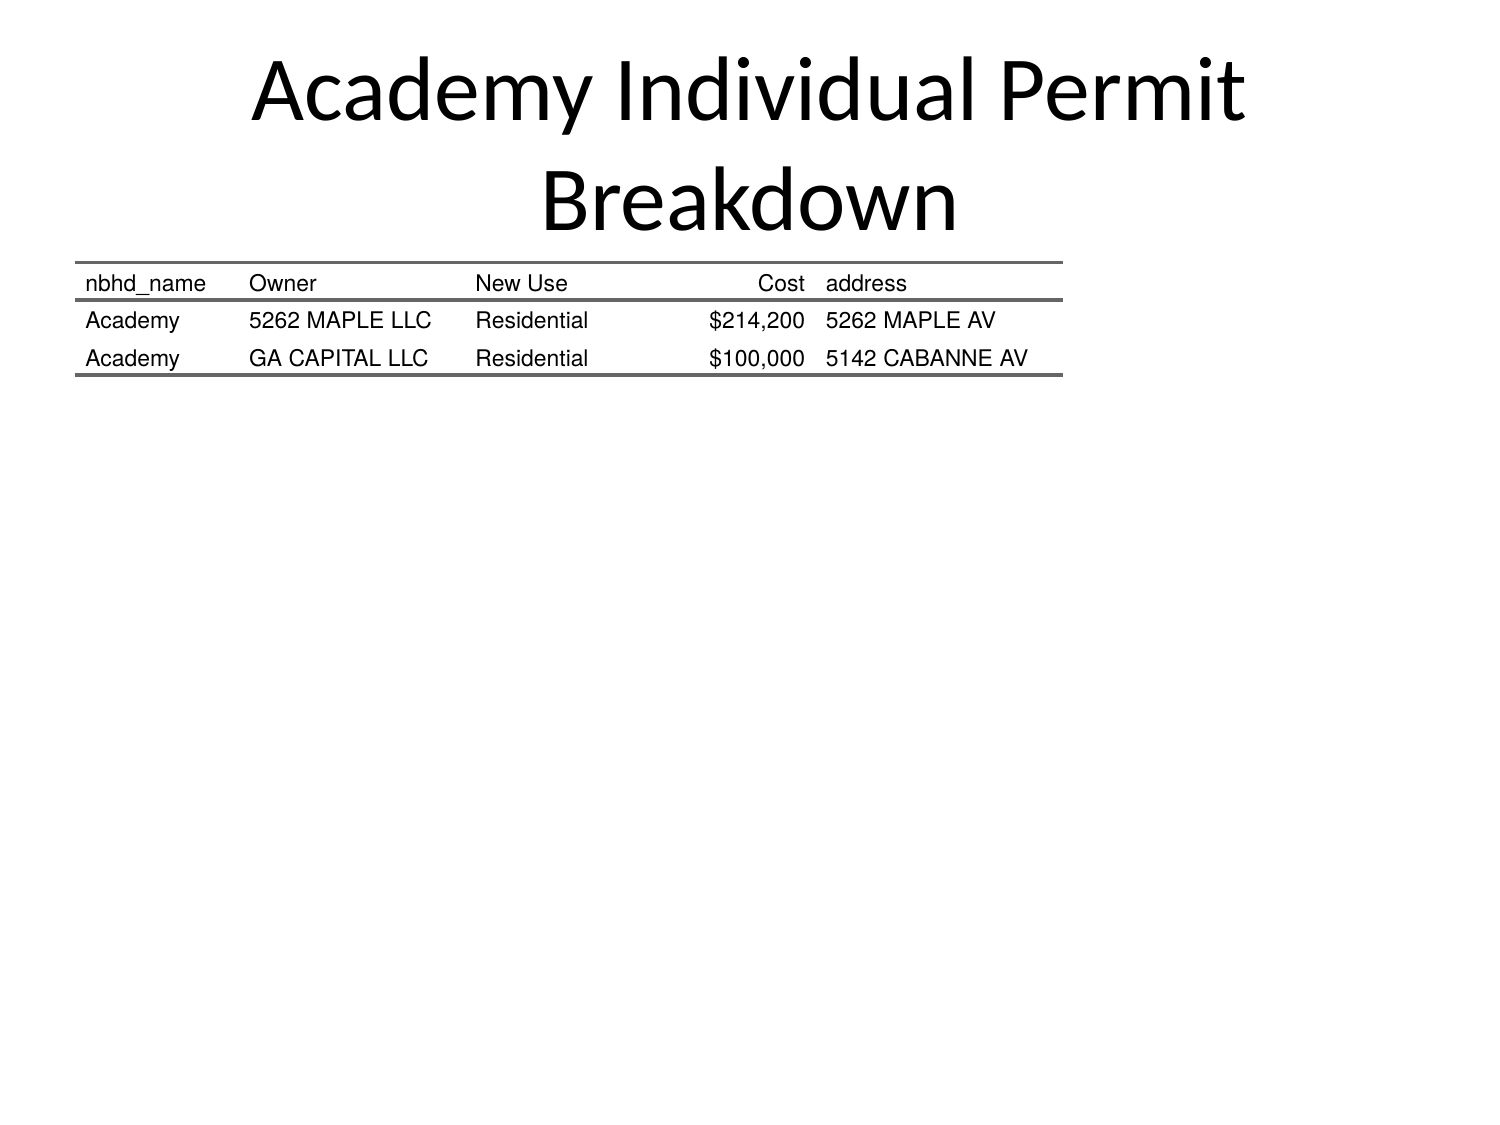

# Academy Individual Permit Breakdown
| nbhd\_name | Owner | New Use | Cost | address |
| --- | --- | --- | --- | --- |
| Academy | 5262 MAPLE LLC | Residential | $214,200 | 5262 MAPLE AV |
| Academy | GA CAPITAL LLC | Residential | $100,000 | 5142 CABANNE AV |